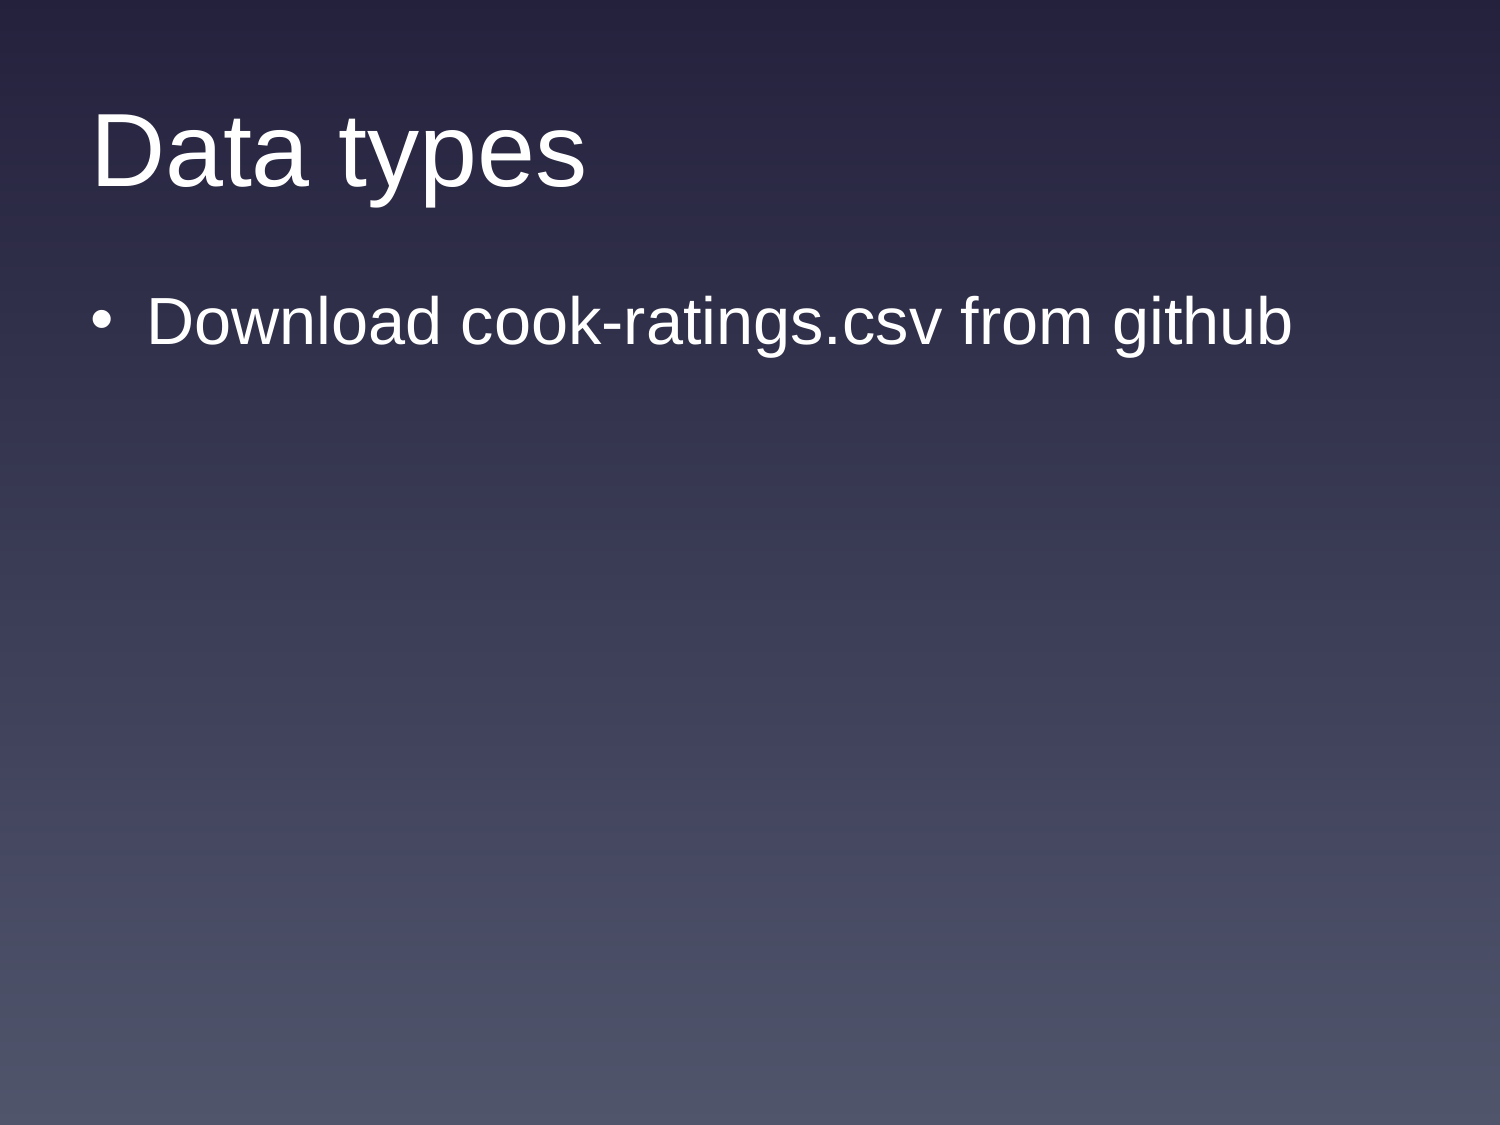

# Data types
Download cook-ratings.csv from github